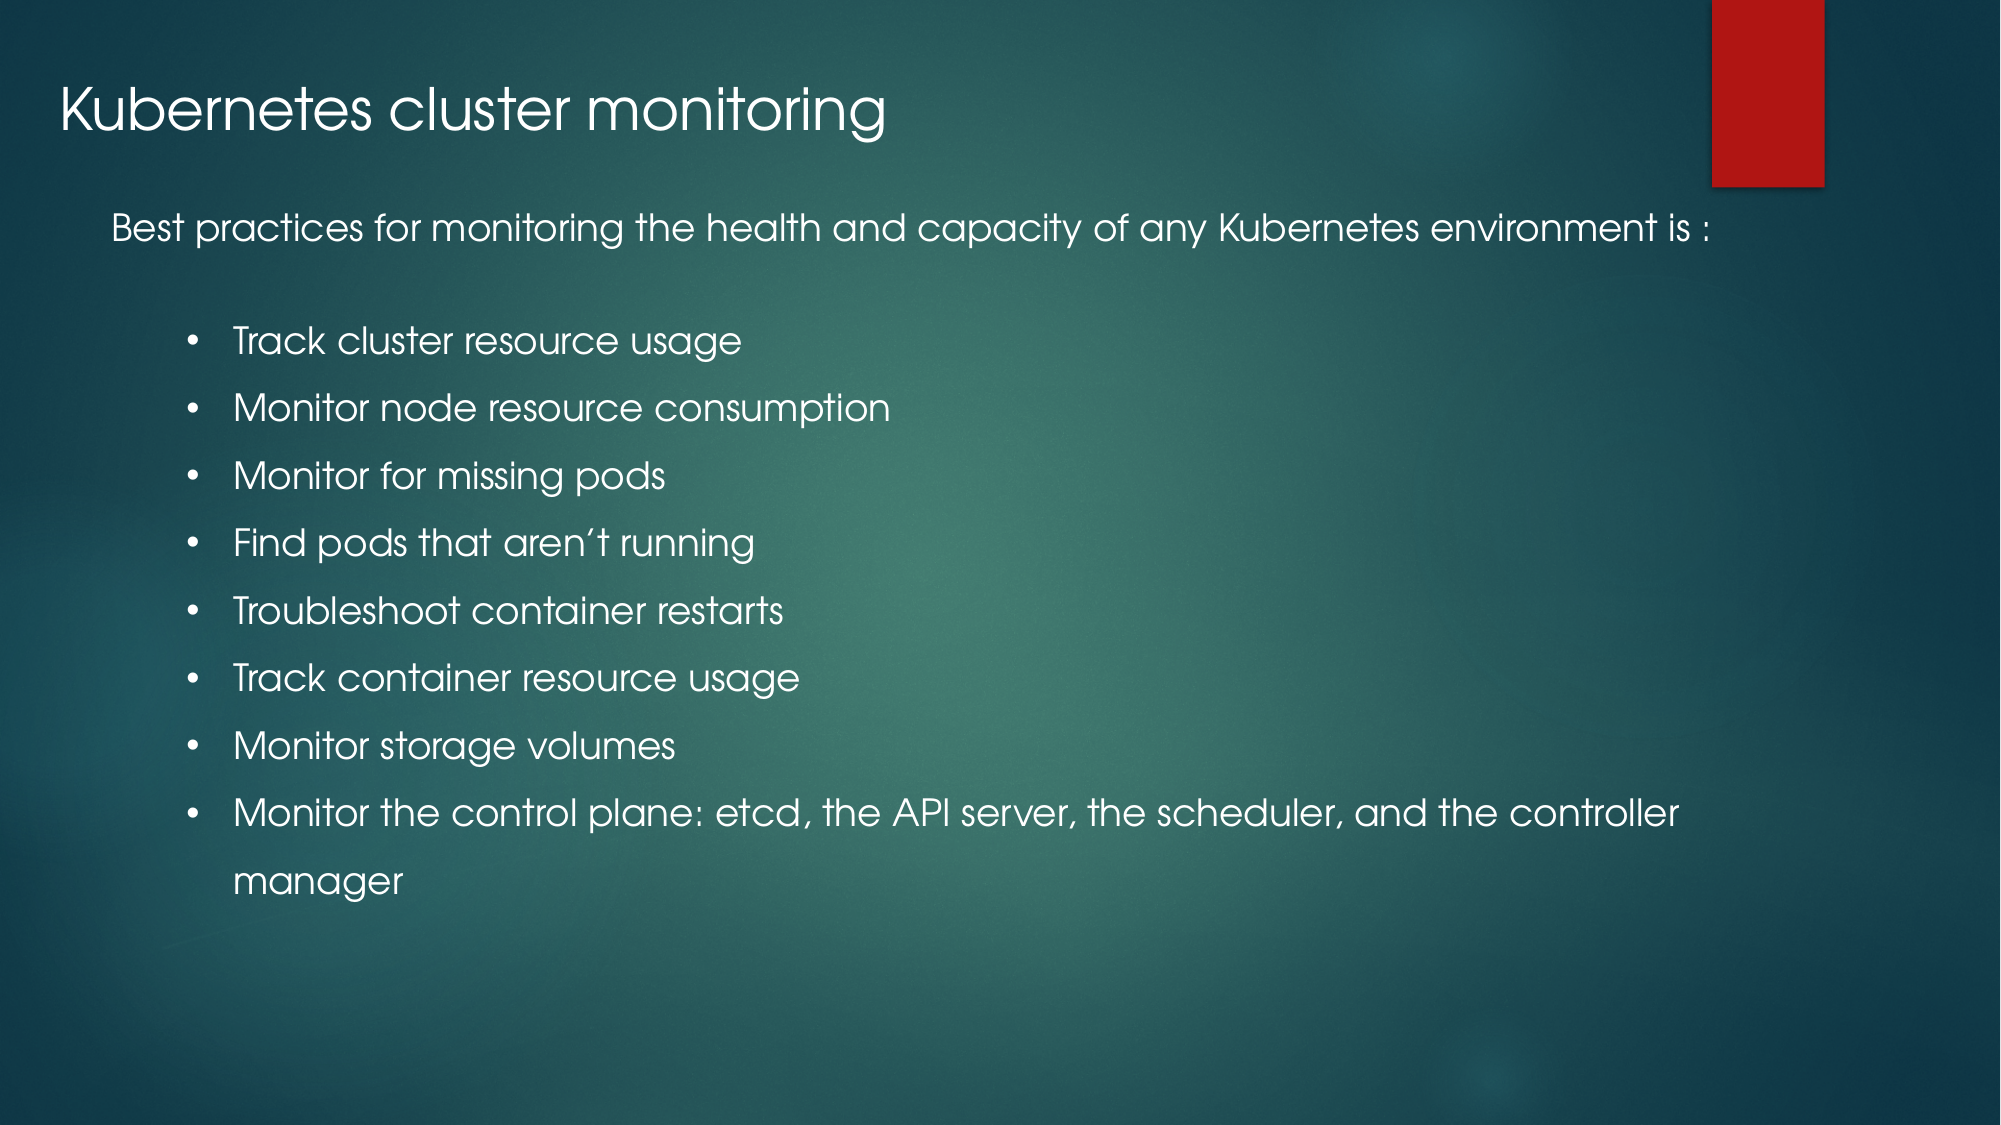

Kubernetes cluster monitoring
Best practices for monitoring the health and capacity of any Kubernetes environment is :

Track cluster resource usage
Monitor node resource consumption
Monitor for missing pods
Find pods that aren’t running
Troubleshoot container restarts
Track container resource usage
Monitor storage volumes
Monitor the control plane: etcd, the API server, the scheduler, and the controller manager